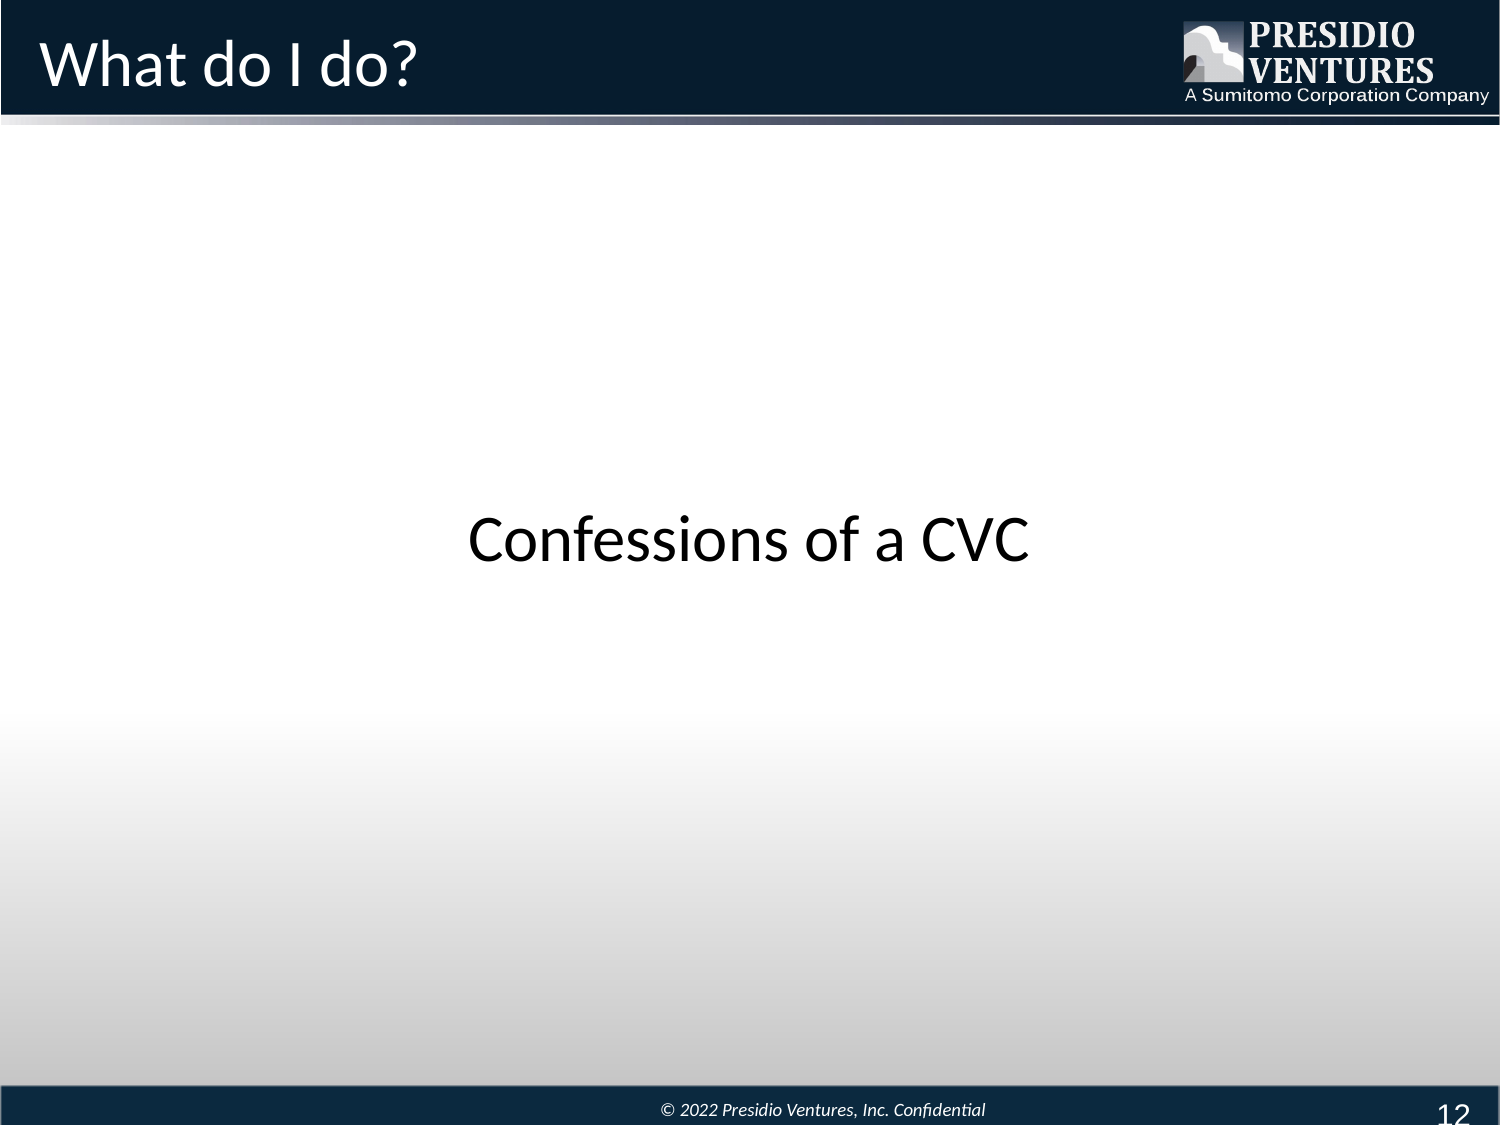

What do I do?
Confessions of a CVC
12